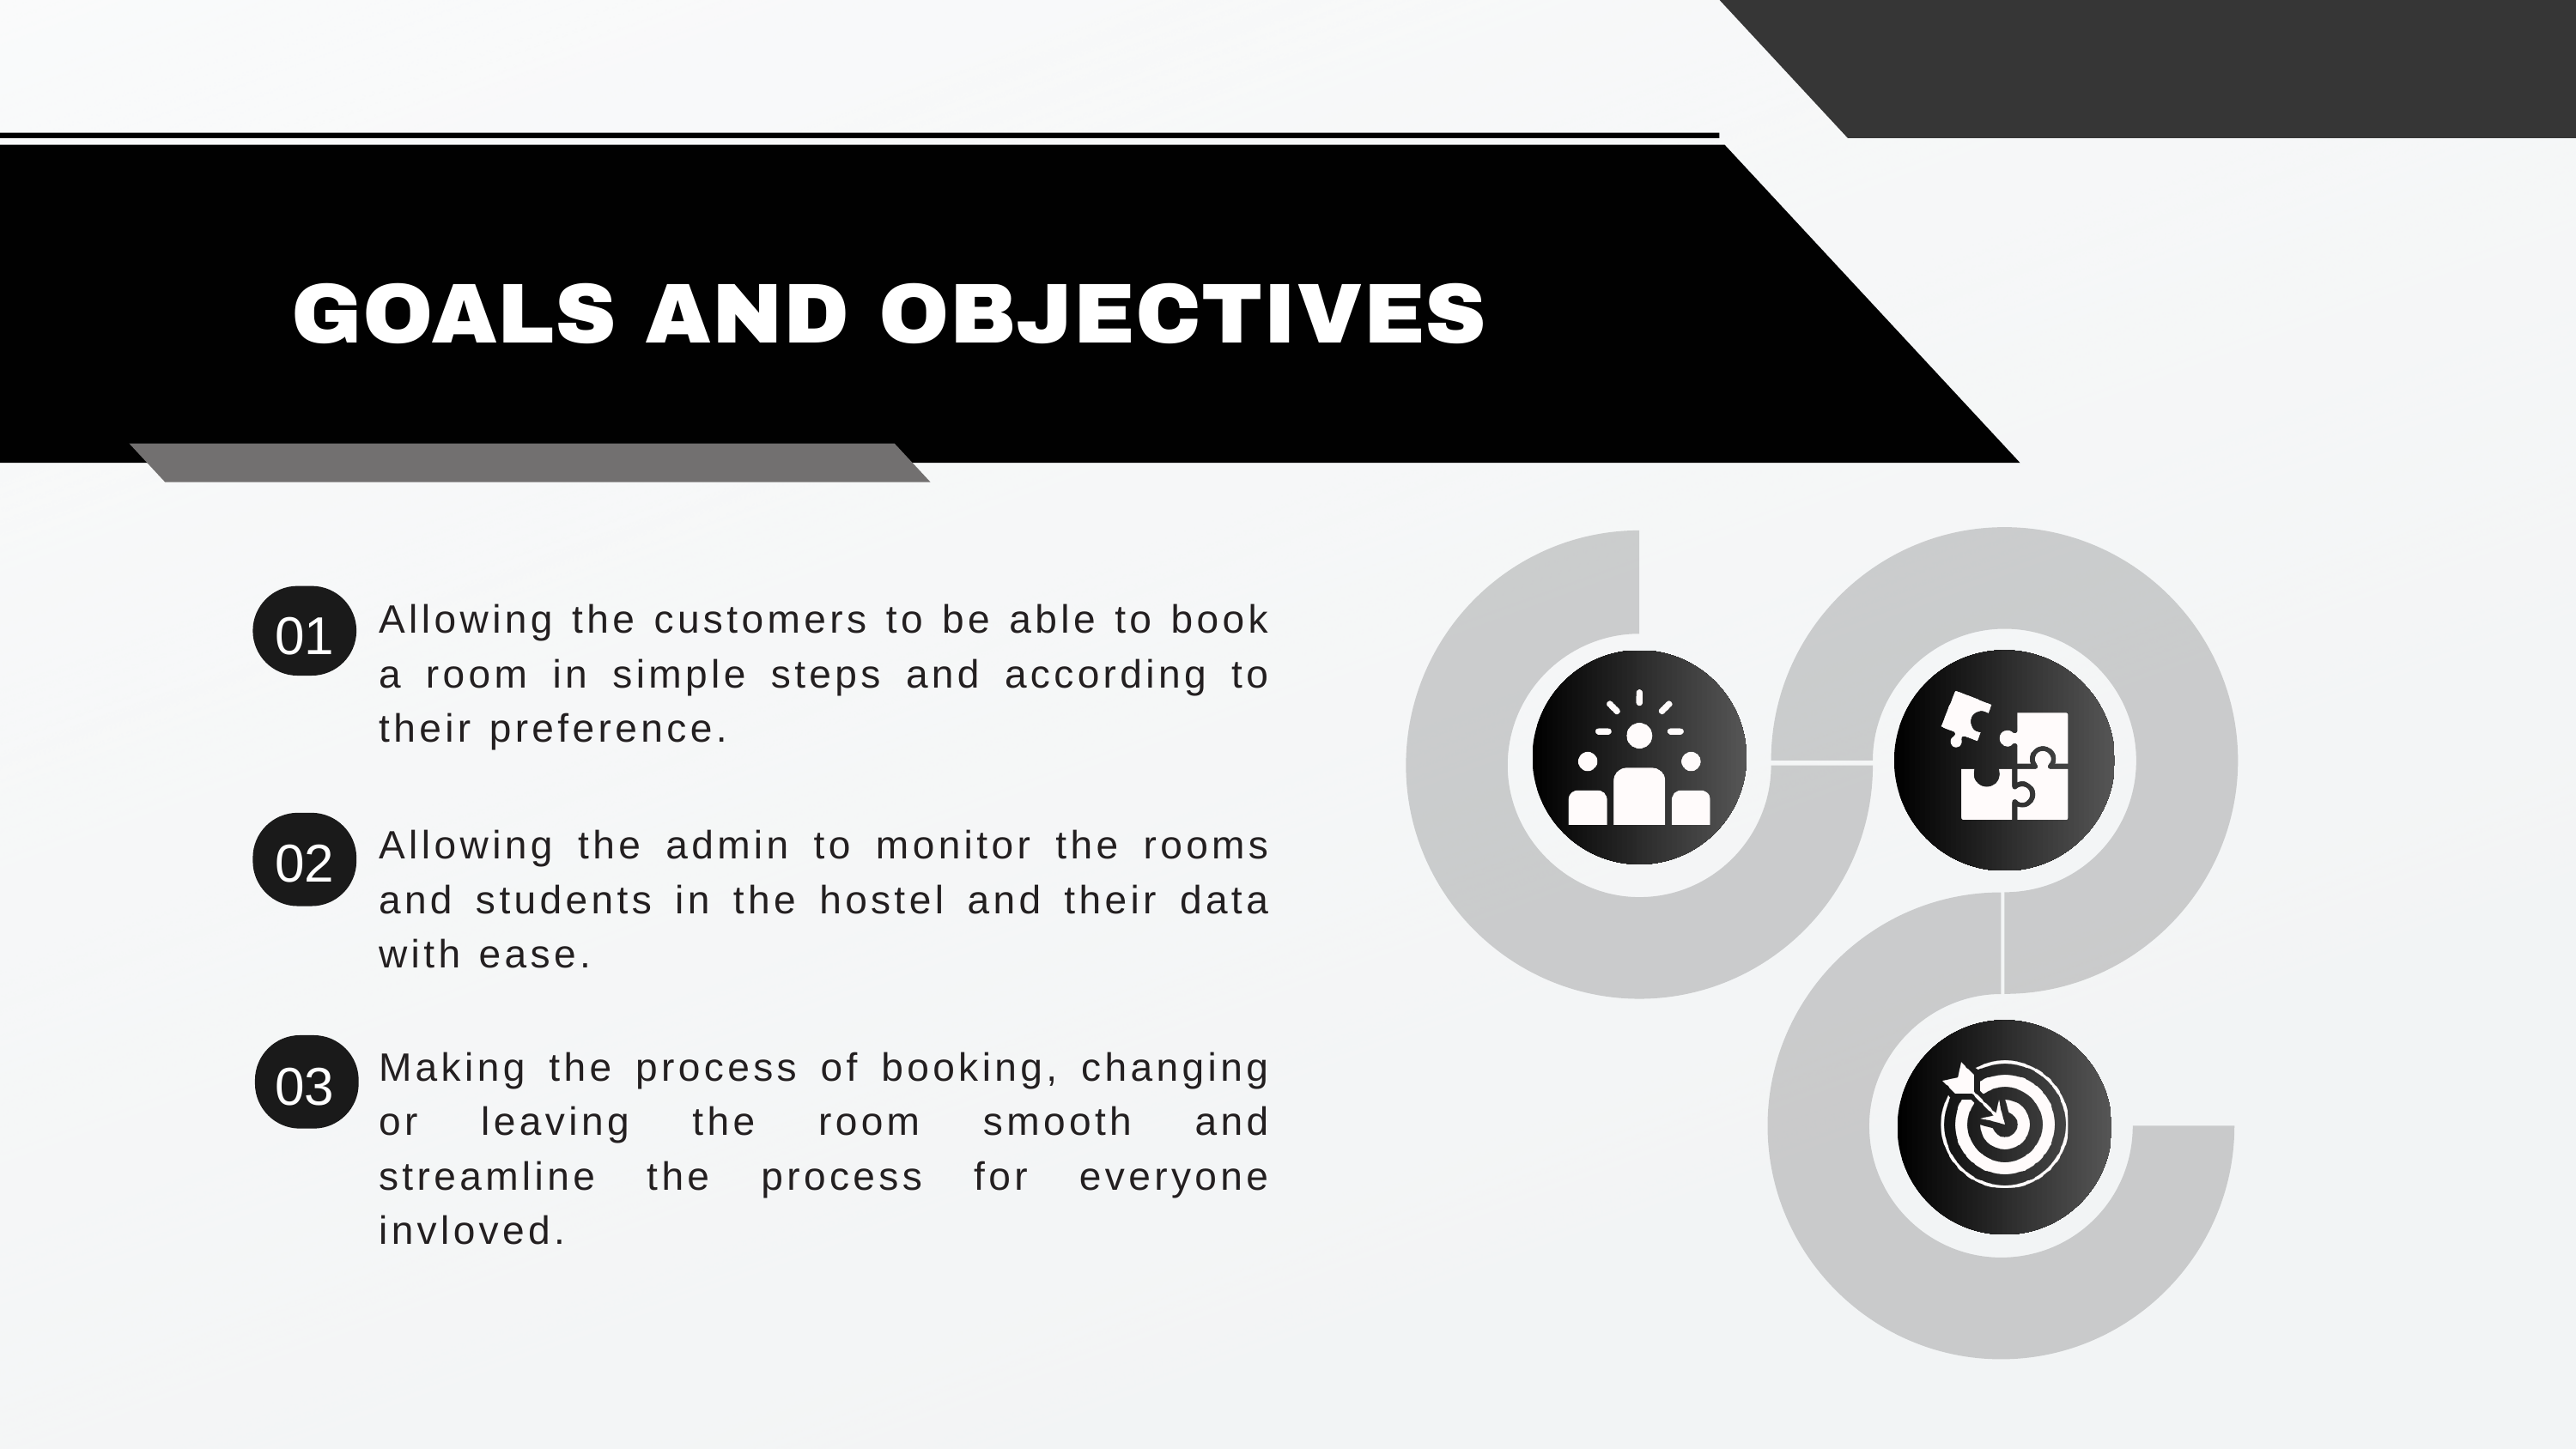

GOALS AND OBJECTIVES

01

Allowing the customers to be able to book a room in simple steps and according to their preference.

02

Allowing the admin to monitor the rooms and students in the hostel and their data with ease.

Making the process of booking, changing or leaving the room smooth and streamline the process for everyone invloved.
03